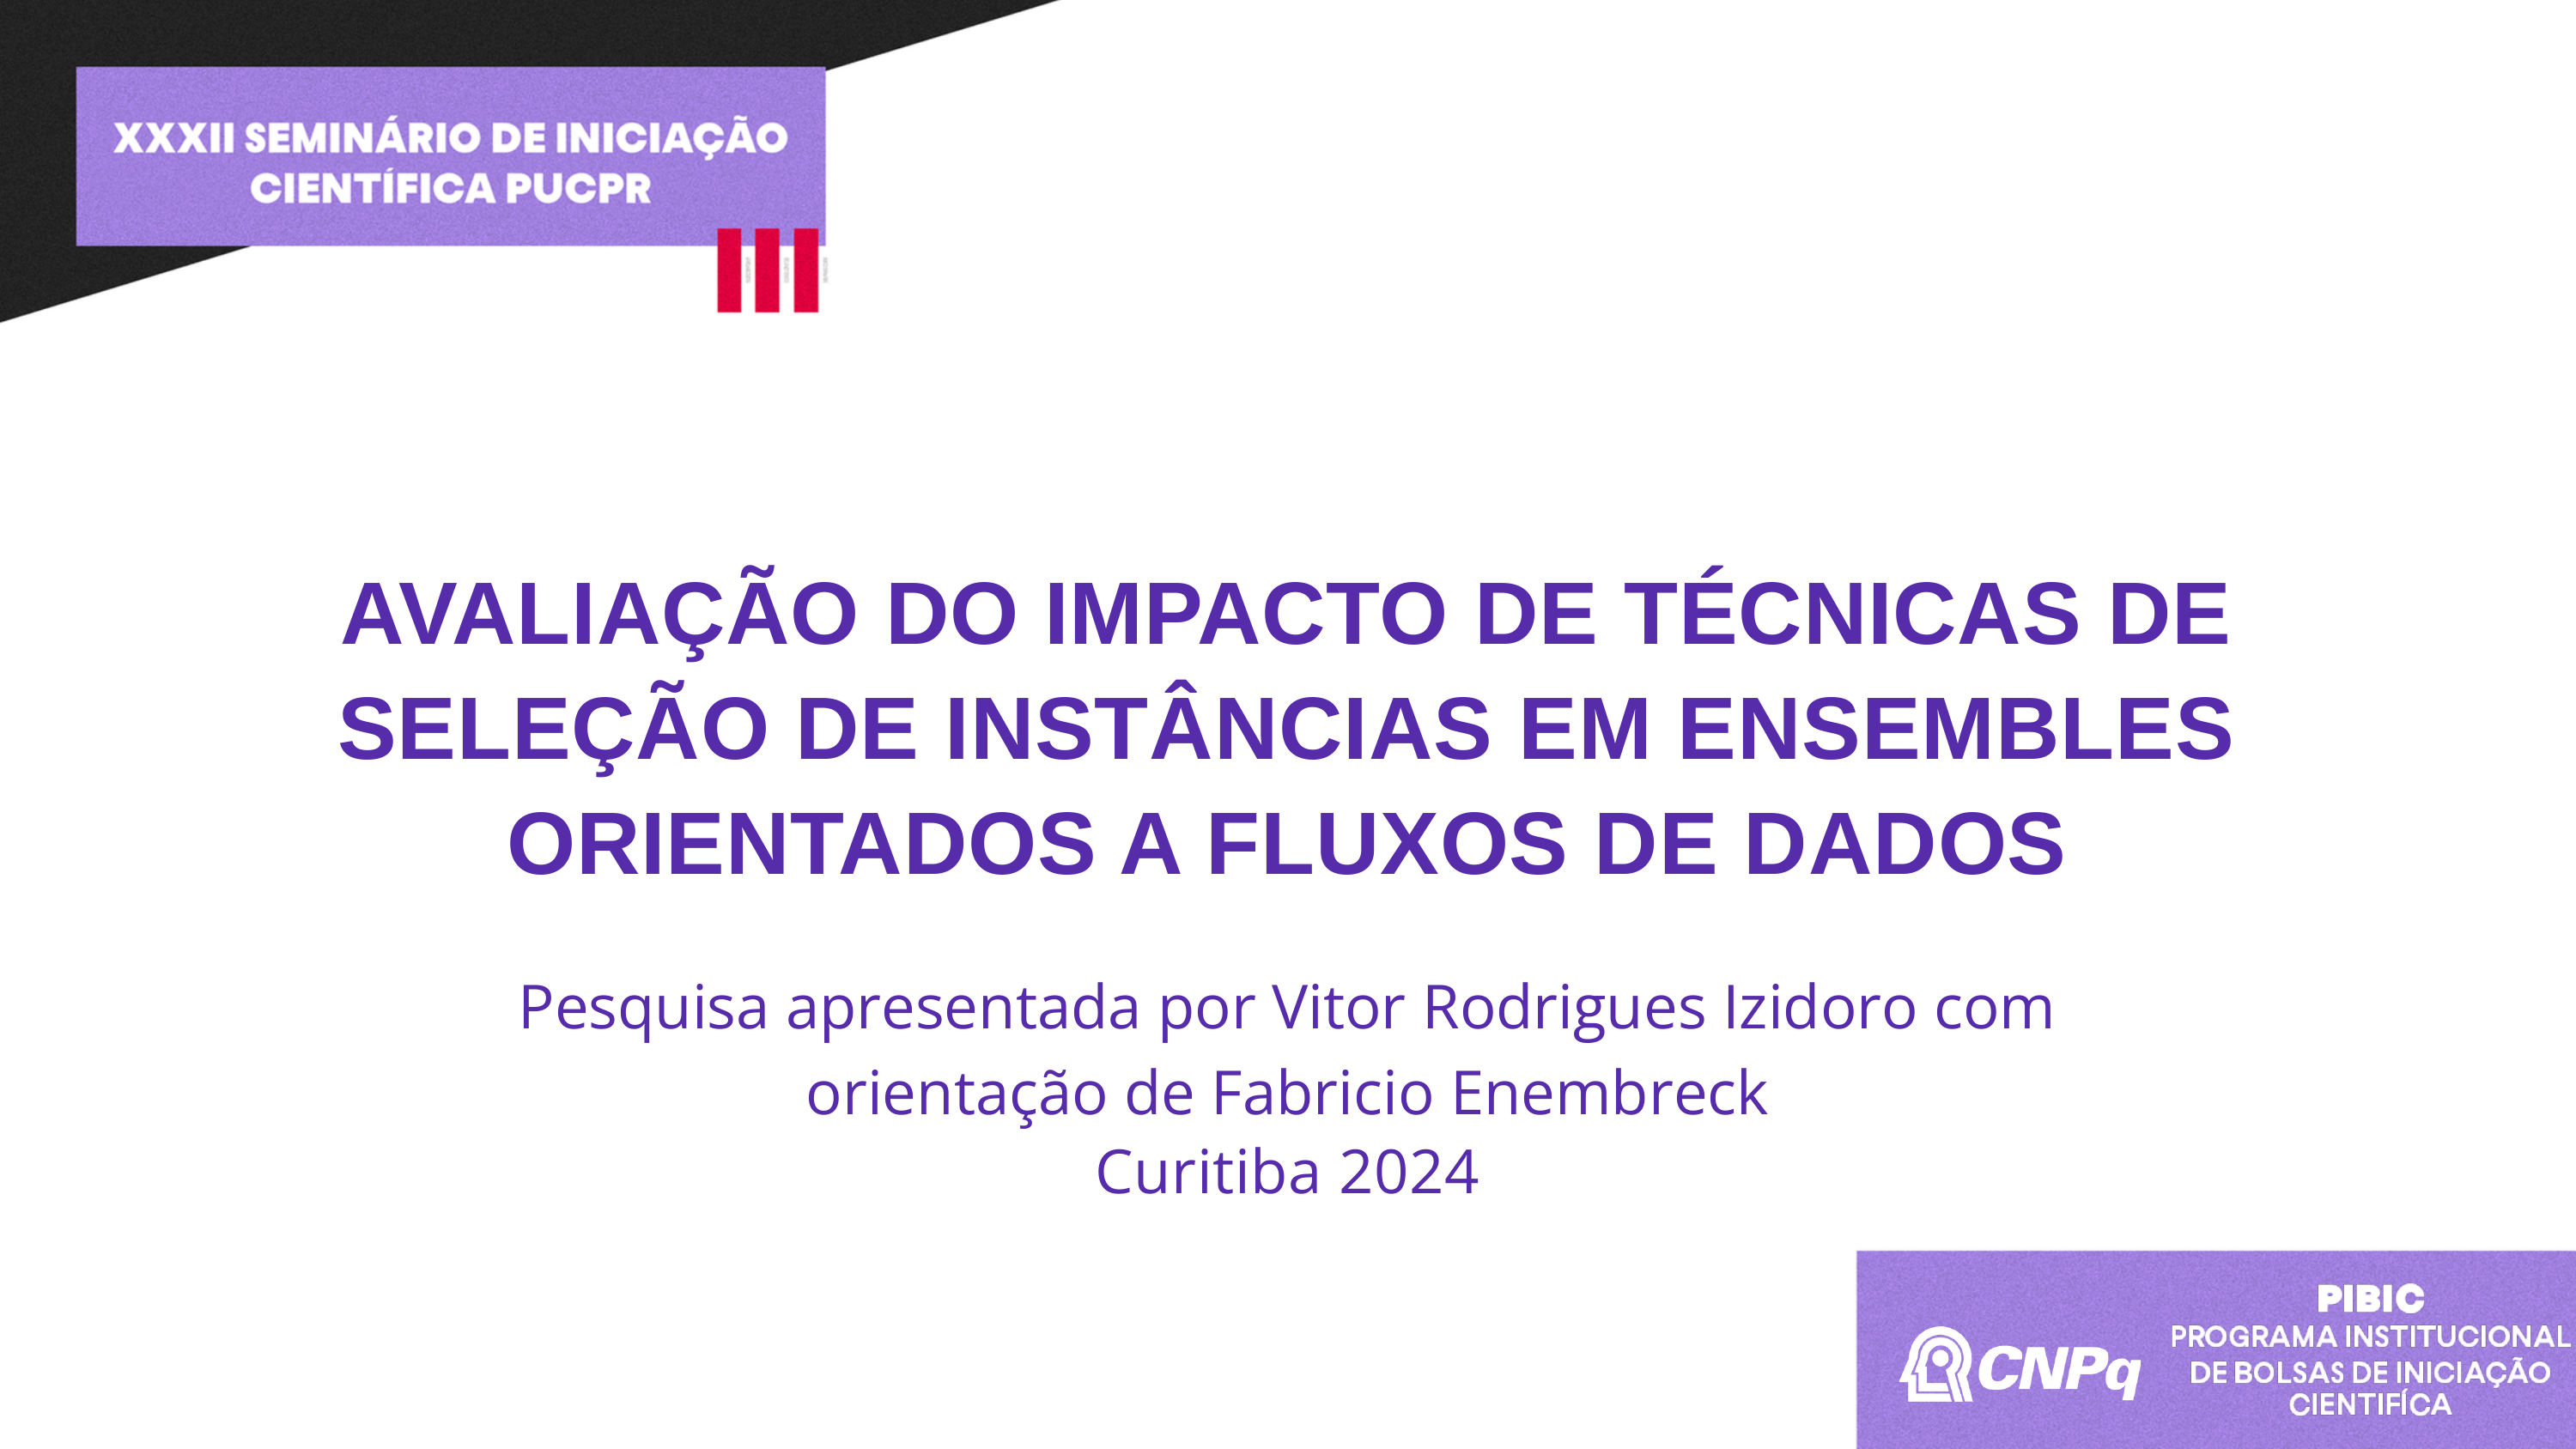

AVALIAÇÃO DO IMPACTO DE TÉCNICAS DE SELEÇÃO DE INSTÂNCIAS EM ENSEMBLES ORIENTADOS A FLUXOS DE DADOS
Pesquisa apresentada por Vitor Rodrigues Izidoro com orientação de Fabricio Enembreck
Curitiba 2024